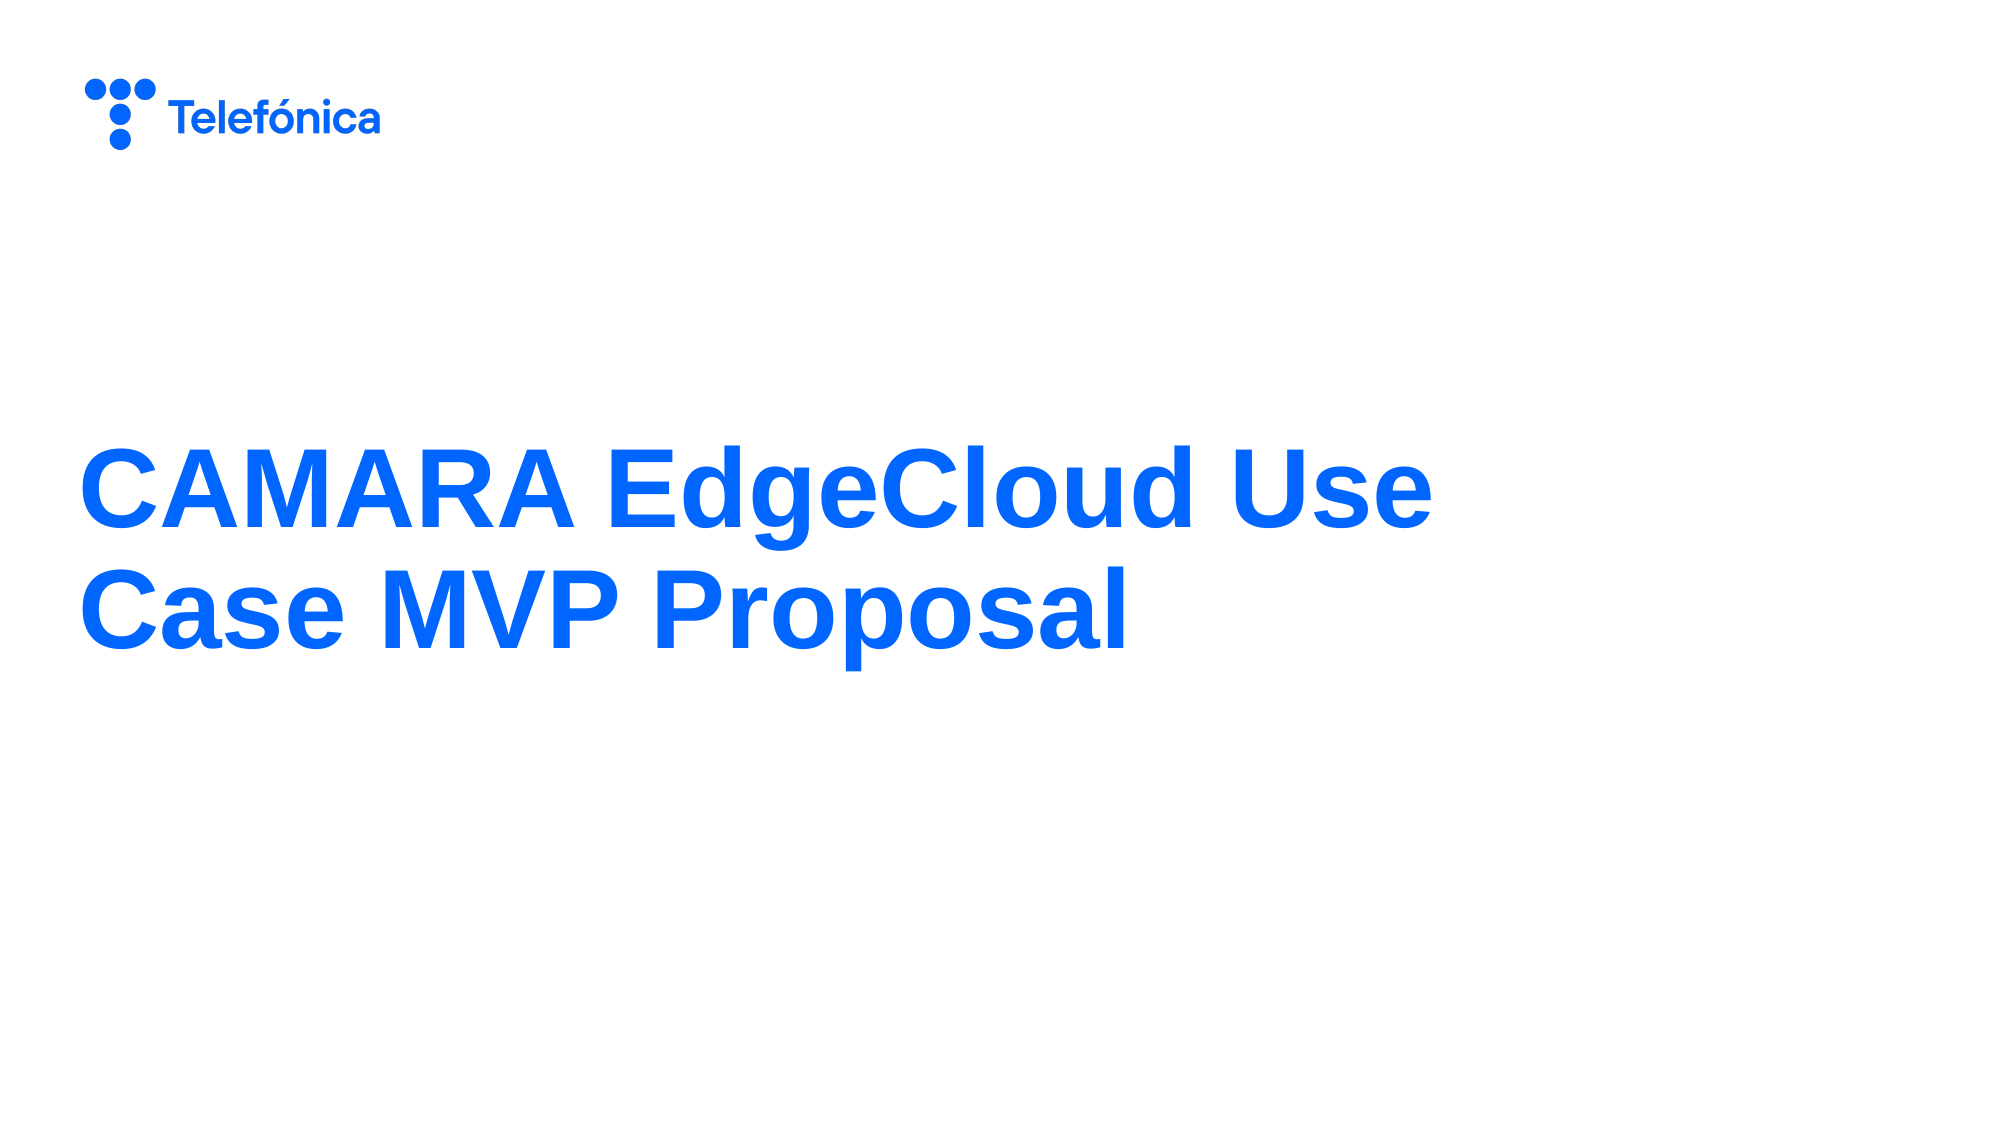

# CAMARA EdgeCloud Use Case MVP Proposal